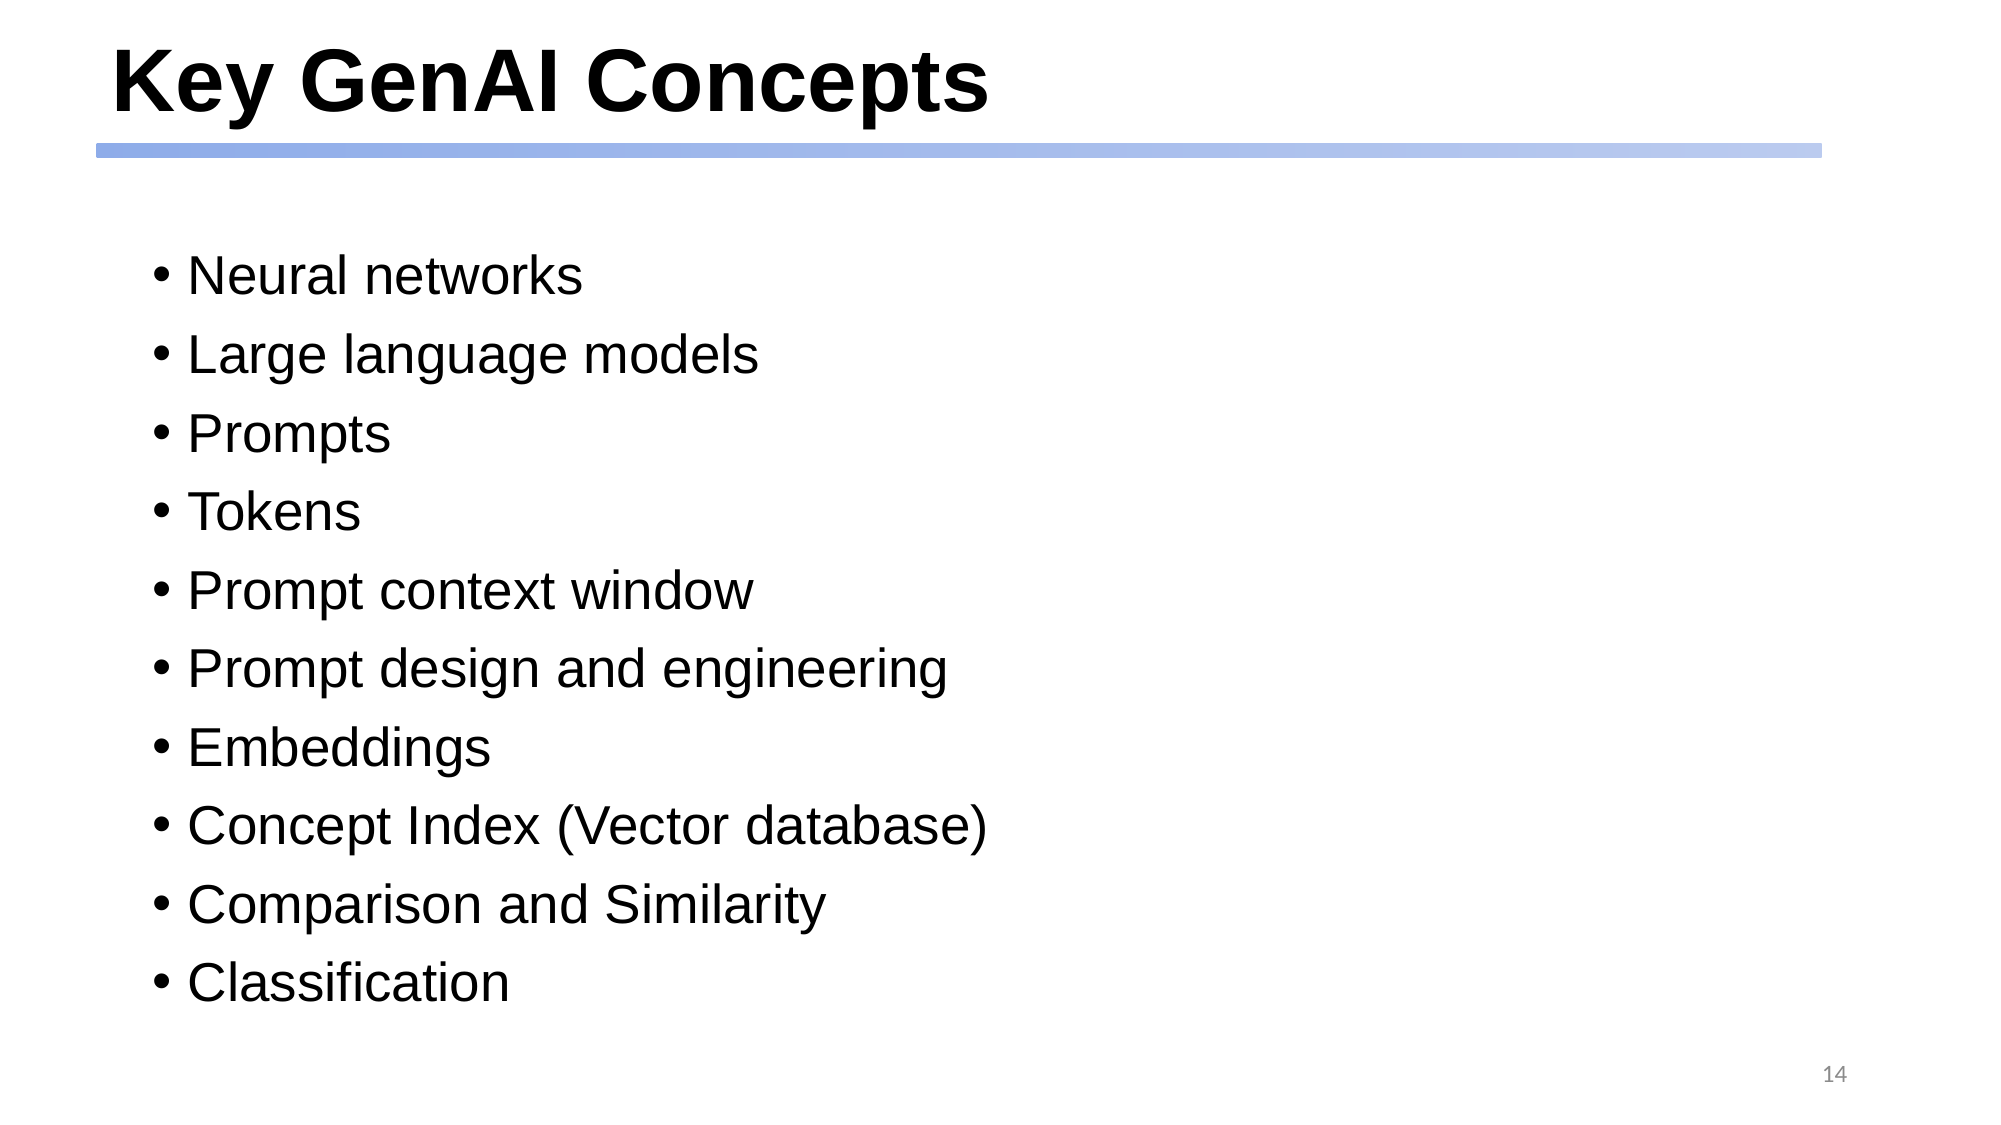

# Key GenAI Concepts
Neural networks
Large language models
Prompts
Tokens
Prompt context window
Prompt design and engineering
Embeddings
Concept Index (Vector database)
Comparison and Similarity
Classification

14